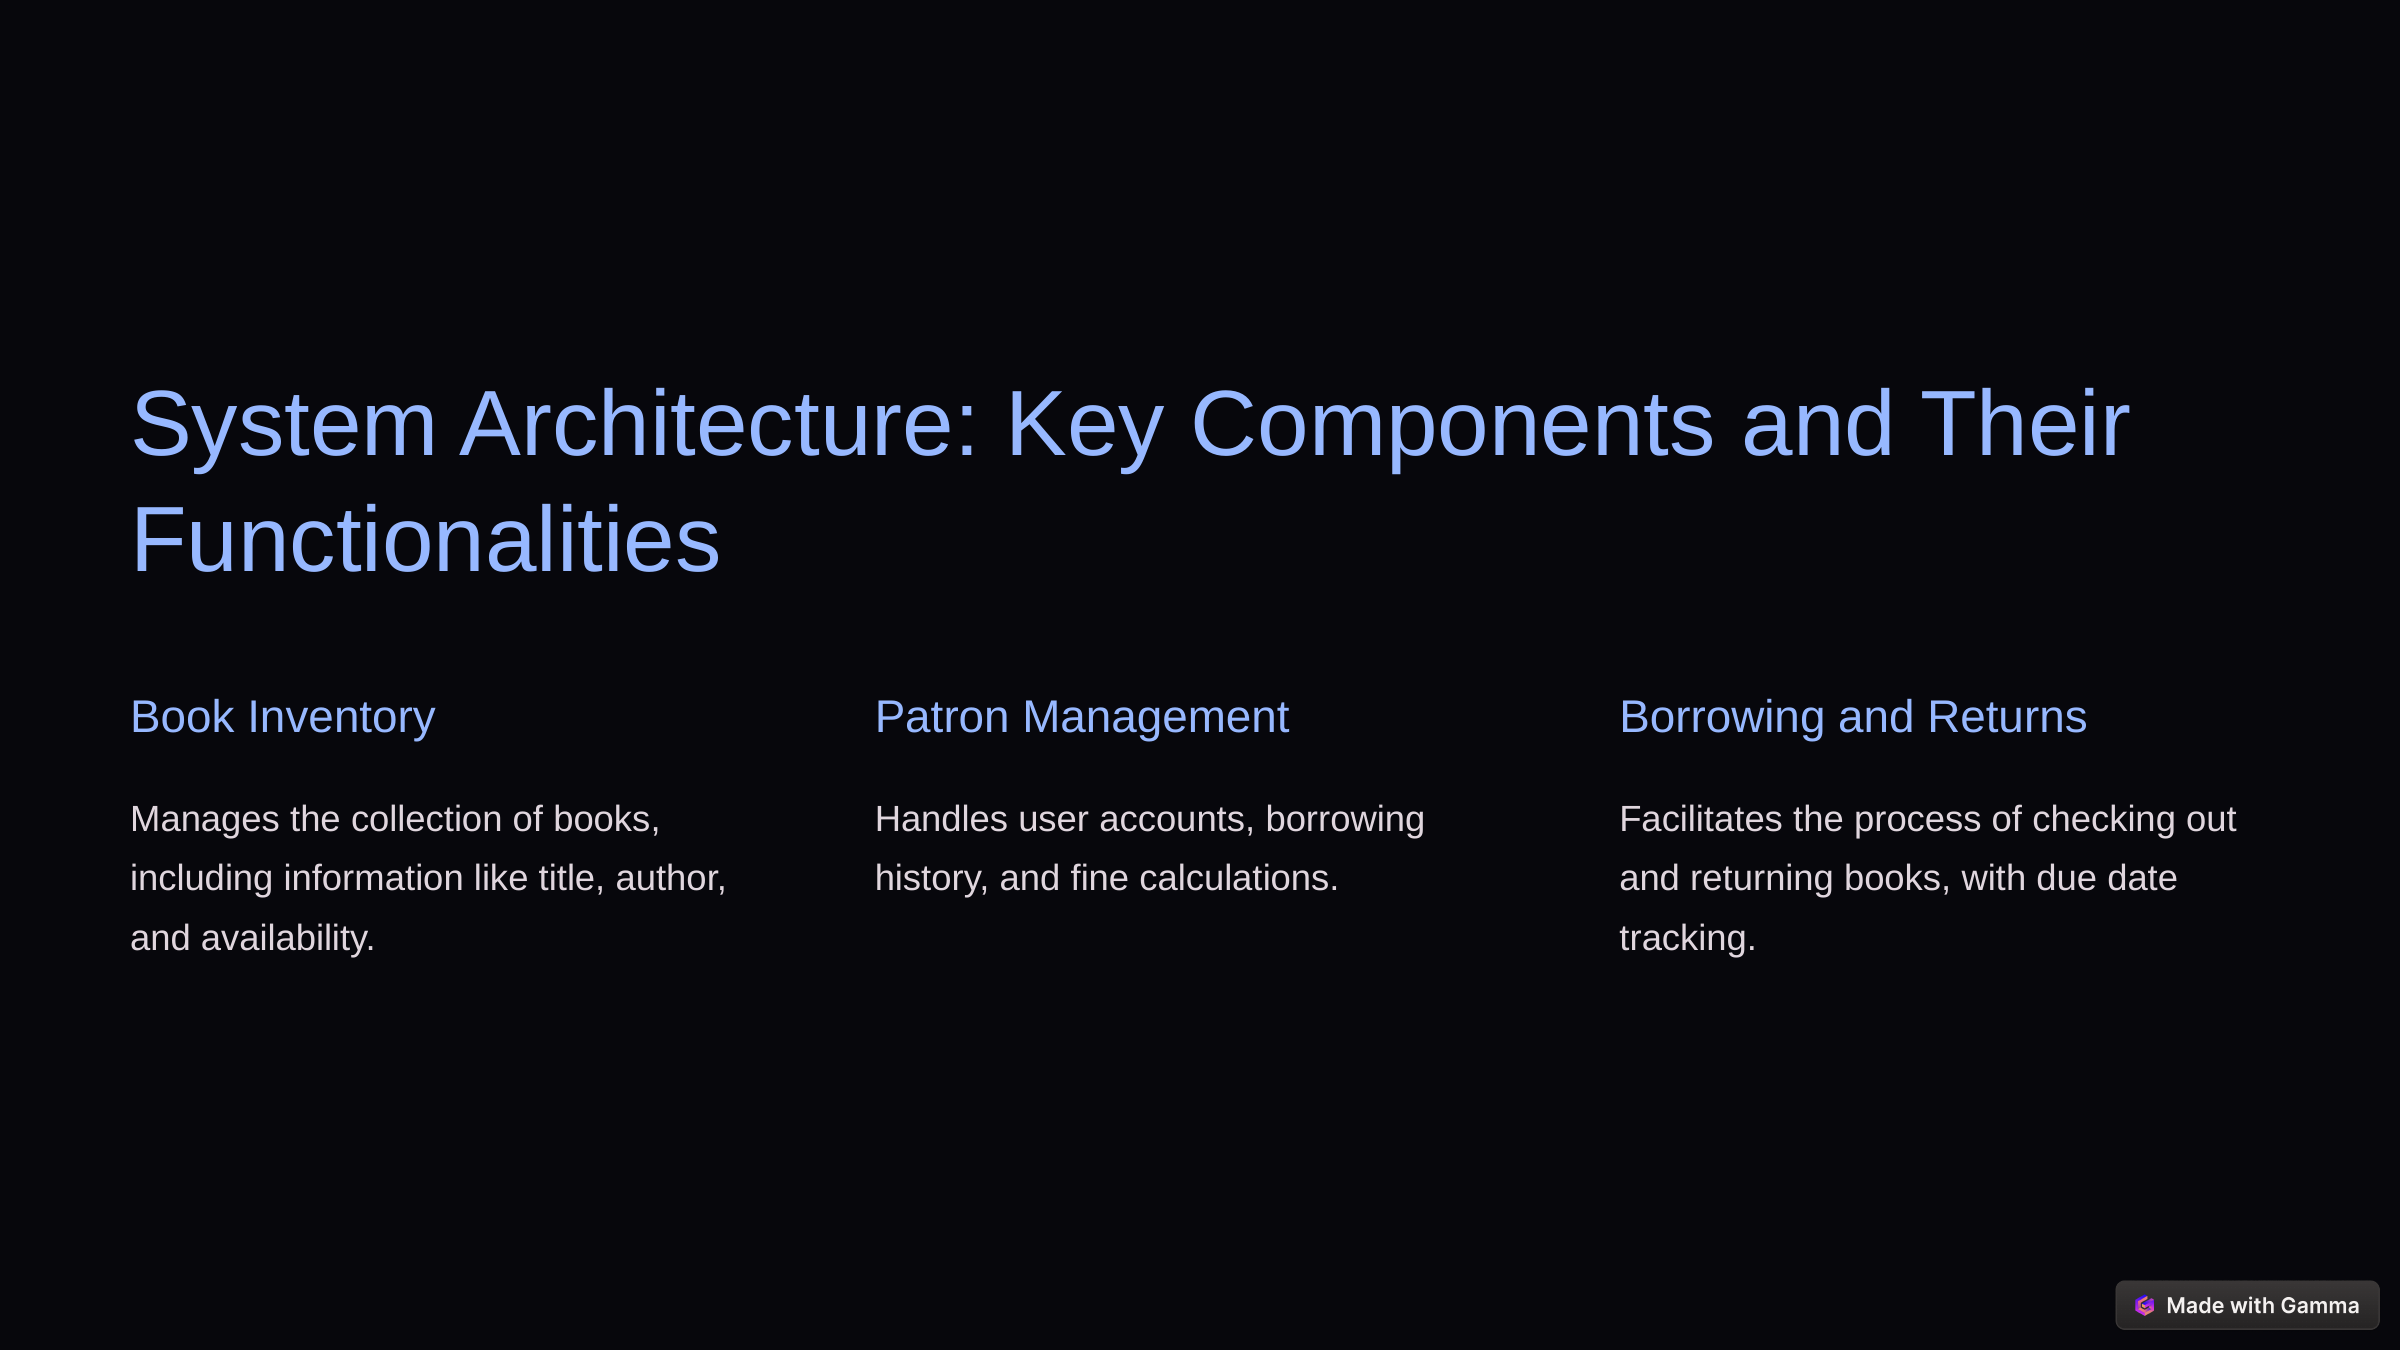

System Architecture: Key Components and Their Functionalities
Book Inventory
Patron Management
Borrowing and Returns
Manages the collection of books, including information like title, author, and availability.
Handles user accounts, borrowing history, and fine calculations.
Facilitates the process of checking out and returning books, with due date tracking.